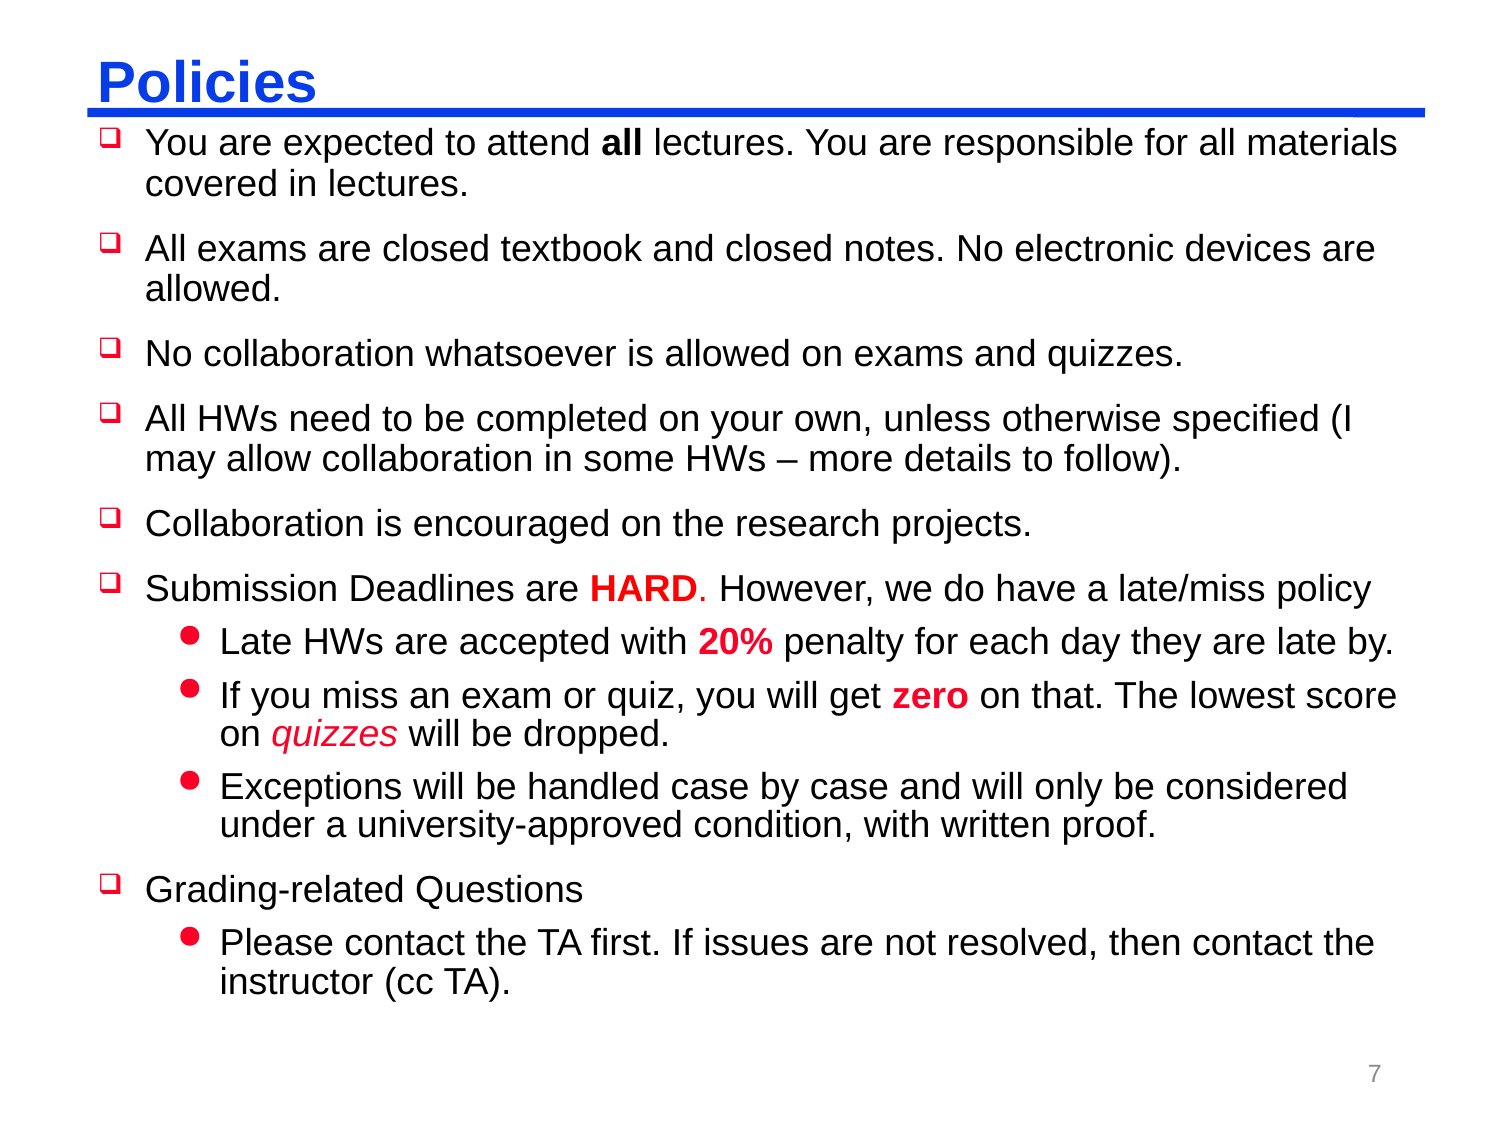

# Policies
You are expected to attend all lectures. You are responsible for all materials covered in lectures.
All exams are closed textbook and closed notes. No electronic devices are allowed.
No collaboration whatsoever is allowed on exams and quizzes.
All HWs need to be completed on your own, unless otherwise specified (I may allow collaboration in some HWs – more details to follow).
Collaboration is encouraged on the research projects.
Submission Deadlines are HARD. However, we do have a late/miss policy
Late HWs are accepted with 20% penalty for each day they are late by.
If you miss an exam or quiz, you will get zero on that. The lowest score on quizzes will be dropped.
Exceptions will be handled case by case and will only be considered under a university-approved condition, with written proof.
Grading-related Questions
Please contact the TA first. If issues are not resolved, then contact the instructor (cc TA).

7